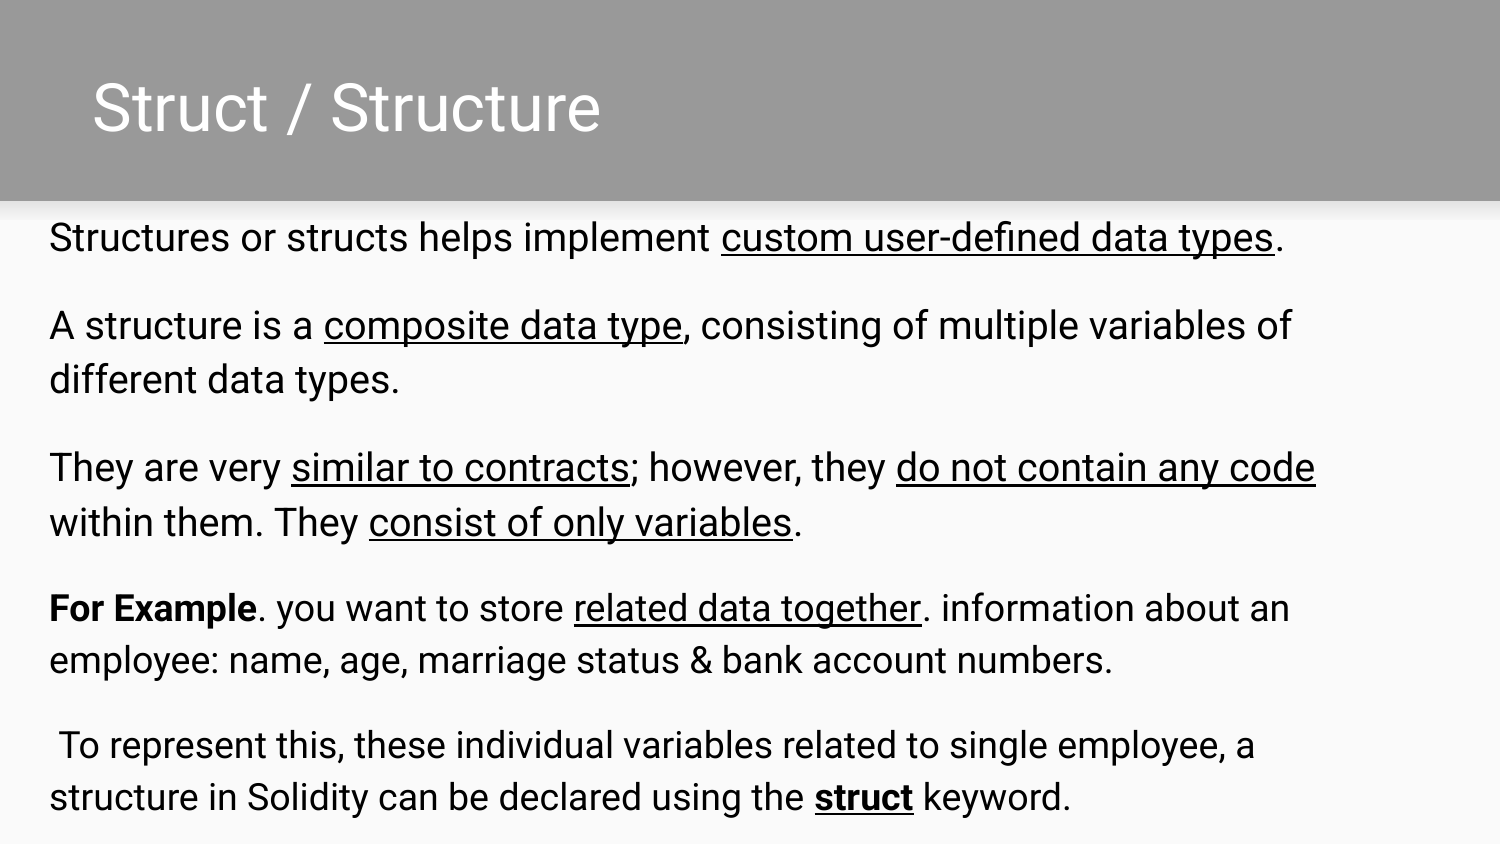

# Struct / Structure
Structures or structs helps implement custom user-defined data types.
A structure is a composite data type, consisting of multiple variables of different data types.
They are very similar to contracts; however, they do not contain any code within them. They consist of only variables.
For Example. you want to store related data together. information about an employee: name, age, marriage status & bank account numbers.
 To represent this, these individual variables related to single employee, a structure in Solidity can be declared using the struct keyword.